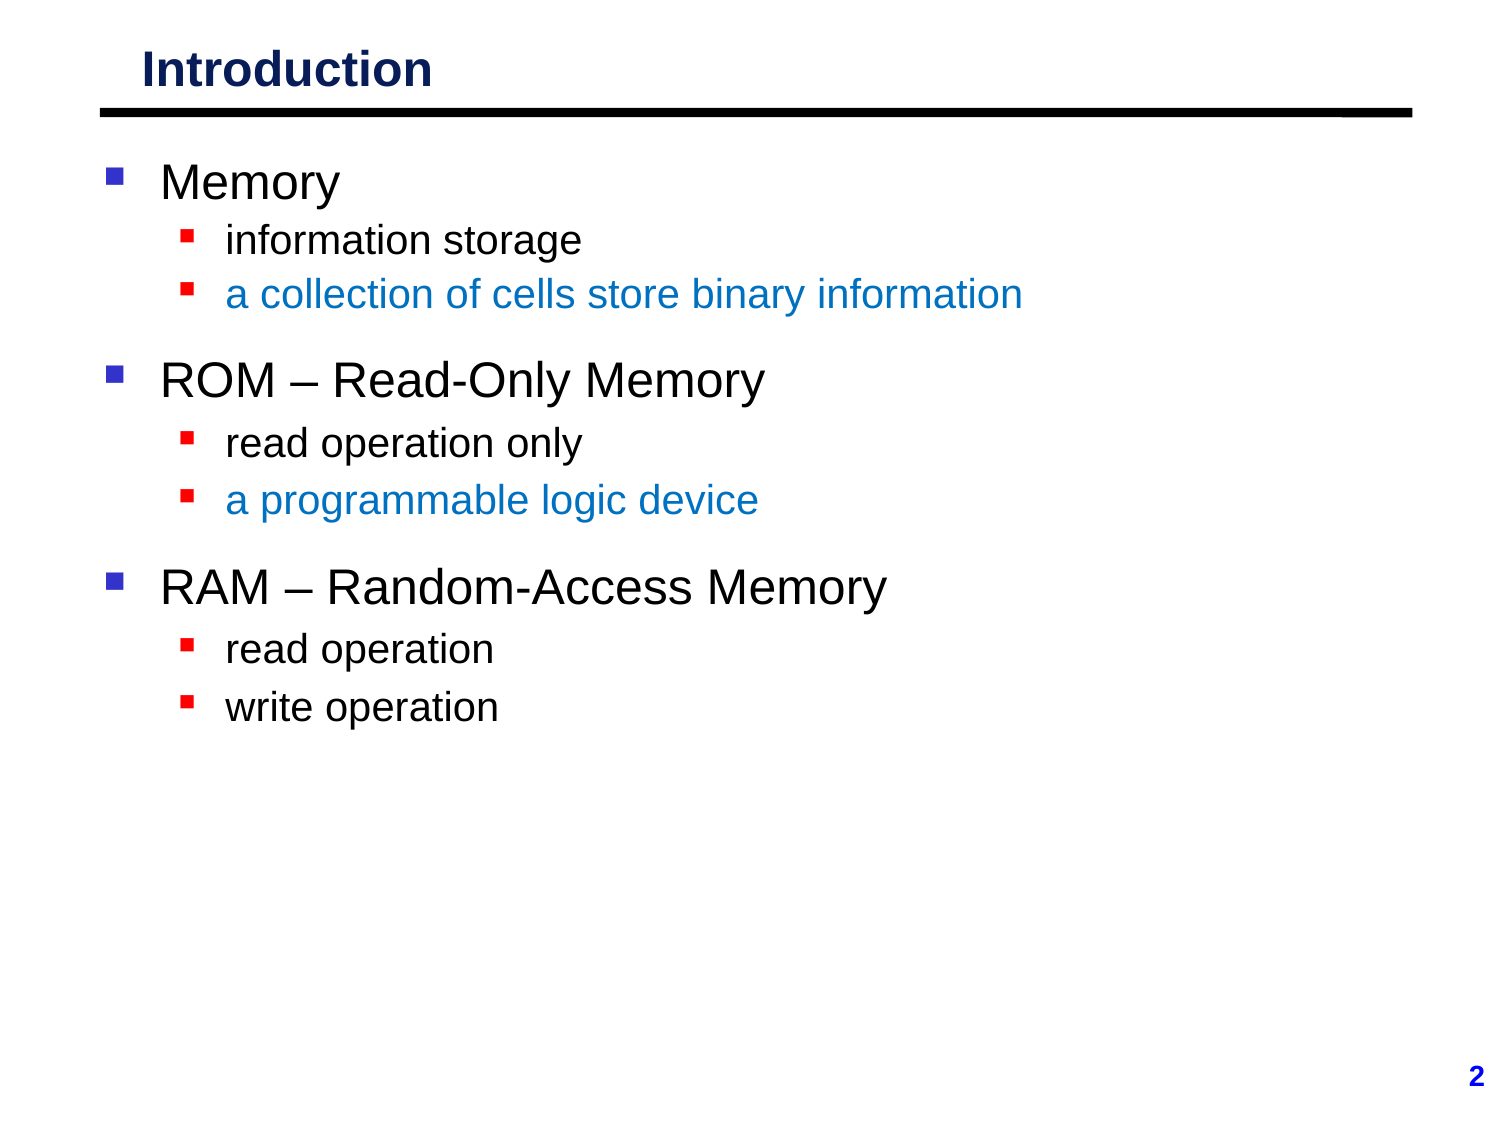

# Introduction
Memory
information storage
a collection of cells store binary information
ROM – Read-Only Memory
read operation only
a programmable logic device
RAM – Random-Access Memory
read operation
write operation

2